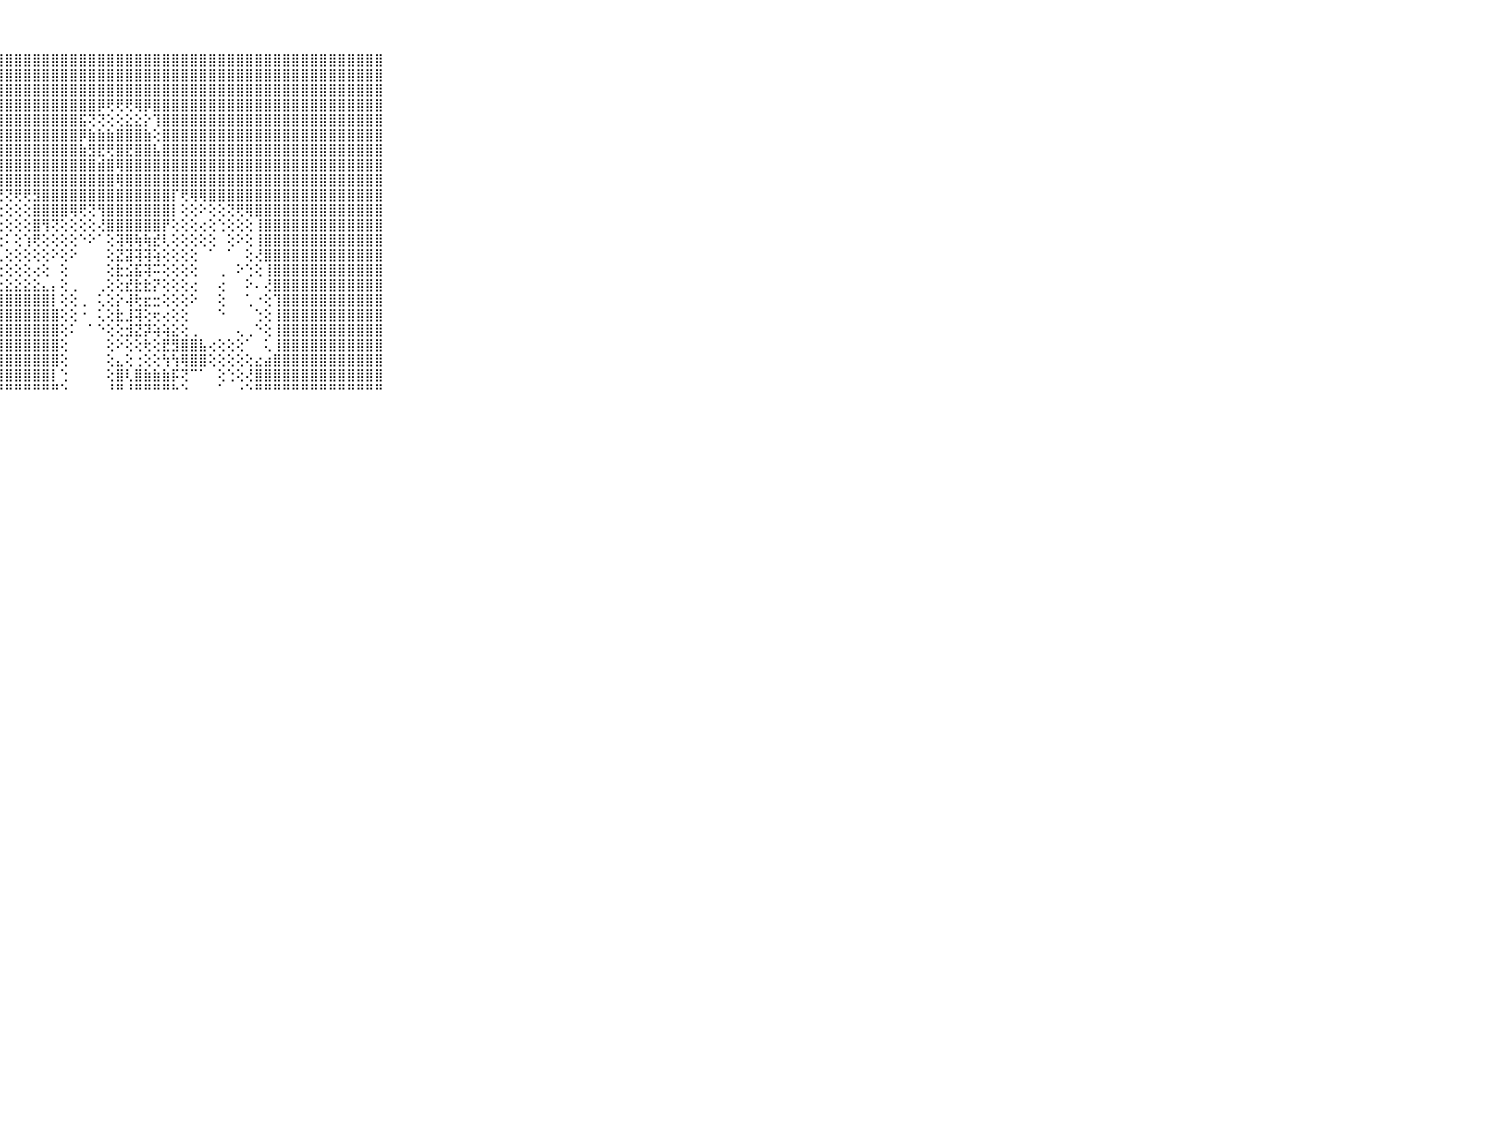

⠀⠀⠀⠀⠀⠀⠀⠀⠀⠀⠀⣿⣿⣿⣿⣿⣿⣿⣿⣿⣿⣿⣿⣿⣿⣿⣿⣿⣿⣿⣿⣿⣿⣿⣿⣿⣿⣿⣿⣿⣿⣿⣿⣿⣿⣿⣿⣿⣿⣿⣿⣿⣿⣿⣿⣿⣿⣿⣿⣿⣿⣿⣿⣿⣿⣿⣿⣿⣿⠀⠀⠀⠀⠀⠀⠀⠀⠀⠀⠀⠀
⠀⠀⠀⠀⠀⠀⠀⠀⠀⠀⠀⣿⣿⣿⣿⣿⣿⣿⣿⣿⣿⣿⣿⣿⣿⣿⣿⣿⣿⣿⣿⣿⣿⣿⣿⣿⣿⣿⣿⣿⣿⣿⣿⣿⣿⣿⣿⣿⣿⣿⣿⣿⣿⣿⣿⣿⣿⣿⣿⣿⣿⣿⣿⣿⣿⣿⣿⣿⣿⠀⠀⠀⠀⠀⠀⠀⠀⠀⠀⠀⠀
⠀⠀⠀⠀⠀⠀⠀⠀⠀⠀⠀⣿⣿⣿⣿⣿⣿⣿⣿⣿⣿⣿⣿⣿⣿⣿⣿⣿⣿⣿⣿⣿⣿⣿⣿⣿⣿⣿⣿⣿⣿⣿⣿⣿⣿⣿⣿⣿⣿⣿⣿⣿⣿⣿⣿⣿⣿⣿⣿⣿⣿⣿⣿⣿⣿⣿⣿⣿⣿⠀⠀⠀⠀⠀⠀⠀⠀⠀⠀⠀⠀
⠀⠀⠀⠀⠀⠀⠀⠀⠀⠀⠀⣿⣿⣿⣿⣿⣿⣿⣿⣿⣿⣿⣿⣿⣿⣿⣿⣿⣿⣿⣿⣿⣿⣿⣿⣿⣿⣿⡿⢟⢟⢟⢿⡿⣿⣿⣿⣿⣿⣿⣿⣿⣿⣿⣿⣿⣿⣿⣿⣿⣿⣿⣿⣿⣿⣿⣿⣿⣿⠀⠀⠀⠀⠀⠀⠀⠀⠀⠀⠀⠀
⠀⠀⠀⠀⠀⠀⠀⠀⠀⠀⠀⣿⣿⣿⣿⣿⣿⣿⣿⣿⣿⣿⣿⣿⣿⣿⣿⣿⣿⣿⣿⣿⣿⣿⣿⣿⣯⢝⢝⢕⢕⣕⣕⡕⢹⣿⣿⣿⣿⣿⣿⣿⣿⣿⣿⣿⣿⣿⣿⣿⣿⣿⣿⣿⣿⣿⣿⣿⣿⠀⠀⠀⠀⠀⠀⠀⠀⠀⠀⠀⠀
⠀⠀⠀⠀⠀⠀⠀⠀⠀⠀⠀⣿⣿⣿⣿⣿⣿⣿⣿⣿⣿⣿⣿⣿⣿⣿⣿⣿⣿⣿⣿⣿⣿⣿⣿⣿⡿⣷⣷⣷⣿⣿⣿⣷⢕⣿⣿⣿⣿⣿⣿⣿⣿⣿⣿⣿⣿⣿⣿⣿⣿⣿⣿⣿⣿⣿⣿⣿⣿⠀⠀⠀⠀⠀⠀⠀⠀⠀⠀⠀⠀
⠀⠀⠀⠀⠀⠀⠀⠀⠀⠀⠀⣿⣿⣿⣿⣿⣿⣿⣿⣿⣿⣿⣿⣿⣿⣿⣿⣿⣿⣿⣿⣿⣿⣿⣿⣿⣷⣻⣟⢟⣿⣟⣿⣿⣧⣿⣿⣿⣿⣿⣿⣿⣿⣿⣿⣿⣿⣿⣿⣿⣿⣿⣿⣿⣿⣿⣿⣿⣿⠀⠀⠀⠀⠀⠀⠀⠀⠀⠀⠀⠀
⠀⠀⠀⠀⠀⠀⠀⠀⠀⠀⠀⣿⣿⣿⣿⣿⣿⣿⣿⣿⣿⣿⣿⣿⣿⣿⣿⣿⣿⣿⣿⣿⣿⣿⣿⣿⣿⣿⣾⣿⢿⣿⣿⣿⣿⣿⣿⣿⣿⣿⣿⣿⣿⣿⣿⣿⣿⣿⣿⣿⣿⣿⣿⣿⣿⣿⣿⣿⣿⠀⠀⠀⠀⠀⠀⠀⠀⠀⠀⠀⠀
⠀⠀⠀⠀⠀⠀⠀⠀⠀⠀⠀⣿⣿⣿⣿⣿⣿⣿⣿⣿⣿⣿⣿⣿⣿⣿⣿⣿⣿⣿⣿⣿⣿⣿⣿⣿⣿⣿⣿⣿⢿⣿⣿⣿⣿⣿⣿⣿⣿⣿⣿⣿⣿⣿⣿⣿⣿⣿⣿⣿⣿⣿⣿⣿⣿⣿⣿⣿⣿⠀⠀⠀⠀⠀⠀⠀⠀⠀⠀⠀⠀
⠀⠀⠀⠀⠀⠀⠀⠀⠀⠀⠀⣿⣿⣿⣿⣿⣿⣿⣿⣿⣿⣿⣿⣿⣿⣿⡟⢝⢝⢟⢟⣻⣿⣿⣿⣿⣿⣿⣿⣿⣿⣿⣿⣿⣿⣿⡏⢟⢿⢿⣿⣿⣿⣿⣿⣿⣿⣿⣿⣿⣿⣿⣿⣿⣿⣿⣿⣿⣿⠀⠀⠀⠀⠀⠀⠀⠀⠀⠀⠀⠀
⠀⠀⠀⠀⠀⠀⠀⠀⠀⠀⠀⣿⣿⣿⣿⣿⣿⣿⣿⣿⣿⣿⣿⣿⣿⣿⡇⢕⢕⢕⢕⣿⣿⣿⣿⢿⢟⢝⢻⣿⣿⣿⣿⣿⣿⣿⡇⢕⢕⠕⢕⢕⢝⢟⢿⣿⣿⣿⣿⣿⣿⣿⣿⣿⣿⣿⣿⣿⣿⠀⠀⠀⠀⠀⠀⠀⠀⠀⠀⠀⠀
⠀⠀⠀⠀⠀⠀⠀⠀⠀⠀⠀⣿⣿⣿⣿⣿⣿⣿⣿⣿⣿⣿⣿⣿⣿⣿⡇⢕⢕⢕⢕⣿⢻⢝⢕⢕⢕⢕⢜⣿⣿⣿⣿⣿⣿⡟⢕⢕⢕⢔⢕⢑⢕⢕⢕⢸⣿⣿⣿⣿⣿⣿⣿⣿⣿⣿⣿⣿⣿⠀⠀⠀⠀⠀⠀⠀⠀⠀⠀⠀⠀
⠀⠀⠀⠀⠀⠀⠀⠀⠀⠀⠀⣿⣿⣿⣿⣿⣿⣿⣿⣿⣿⣿⣿⣿⣿⡿⢕⢕⠅⢕⢱⢟⢕⢕⢕⢕⠑⠕⠁⢕⢽⢿⢷⢷⣞⢇⢕⢕⢕⢕⢕⠀⢕⠕⢕⢸⣿⣿⣿⣿⣿⣿⣿⣿⣿⣿⣿⣿⣿⠀⠀⠀⠀⠀⠀⠀⠀⠀⠀⠀⠀
⠀⠀⠀⠀⠀⠀⠀⠀⠀⠀⠀⣿⣿⣿⣿⣿⣿⣿⣿⣿⣿⣿⣿⣿⣿⡇⢕⢅⢕⢕⢕⢕⢕⠕⢕⠕⠀⠀⠀⢕⣝⣽⢽⢽⢵⢕⢕⢕⢕⠀⠁⠀⠁⠀⢕⢜⣿⣿⣿⣿⣿⣿⣿⣿⣿⣿⣿⣿⣿⠀⠀⠀⠀⠀⠀⠀⠀⠀⠀⠀⠀
⠀⠀⠀⠀⠀⠀⠀⠀⠀⠀⠀⣿⣿⣿⣿⣿⣿⣿⣿⣿⣿⣿⣿⣿⣿⢇⢕⢐⢕⢕⢕⢔⢕⠀⢕⠀⠀⠀⠀⢕⣗⣪⣯⢽⠭⢕⢕⢕⢕⠀⠀⢀⠀⠕⢑⢕⢸⣿⣿⣿⣿⣿⣿⣿⣿⣿⣿⣿⣿⠀⠀⠀⠀⠀⠀⠀⠀⠀⠀⠀⠀
⠀⠀⠀⠀⠀⠀⠀⠀⠀⠀⠀⣿⣿⣿⣿⣿⣿⣿⣿⣿⣿⣿⣿⣿⣿⣧⣕⣔⣕⣕⣕⣕⣄⡄⢕⢀⠀⠀⢀⢕⢕⣞⣗⣗⡝⢕⢕⢕⢔⠀⠀⢔⠀⠀⠕⠄⢜⣿⣿⣿⣿⣿⣿⣿⣿⣿⣿⣿⣿⠀⠀⠀⠀⠀⠀⠀⠀⠀⠀⠀⠀
⠀⠀⠀⠀⠀⠀⠀⠀⠀⠀⠀⣿⣿⣿⣿⣿⣿⣿⣿⣿⣿⣿⣿⣿⣿⣿⣿⣿⣿⣿⣿⣿⣿⡇⢕⢕⢀⠀⢅⢕⡕⢼⢗⣖⣒⢕⢕⢕⠕⠀⠀⢕⠀⠀⢁⠐⢕⢹⣿⣿⣿⣿⣿⣿⣿⣿⣿⣿⣿⠀⠀⠀⠀⠀⠀⠀⠀⠀⠀⠀⠀
⠀⠀⠀⠀⠀⠀⠀⠀⠀⠀⠀⣿⣿⣿⣿⣿⣿⣿⣿⣿⣿⣿⣿⣿⣿⣿⣿⣿⣿⣿⣿⣿⣿⣿⢕⢕⠐⠀⢅⢕⣗⣸⢽⢕⢖⢔⢕⢕⠀⠀⠀⠑⠀⠀⠀⢑⢕⢸⣿⣿⣿⣿⣿⣿⣿⣿⣿⣿⣿⠀⠀⠀⠀⠀⠀⠀⠀⠀⠀⠀⠀
⠀⠀⠀⠀⠀⠀⠀⠀⠀⠀⠀⣿⣿⣿⣿⣿⣿⣿⣿⣿⣿⣿⣿⣿⣿⣿⣿⣿⣿⣿⣿⣿⣿⣿⢕⠅⠀⠁⠑⢕⢕⣺⣝⡽⢵⢵⣕⢕⢀⠀⠀⠀⠀⢄⢀⠑⢕⢸⣿⣿⣿⣿⣿⣿⣿⣿⣿⣿⣿⠀⠀⠀⠀⠀⠀⠀⠀⠀⠀⠀⠀
⠀⠀⠀⠀⠀⠀⠀⠀⠀⠀⠀⣿⣿⣿⣿⣿⣿⣿⣿⣿⣿⣿⣿⣿⣿⣿⣿⣿⣿⣿⣿⣿⣿⣿⢕⠀⠀⠀⠀⢕⠕⢕⢕⢗⢕⣟⣻⣿⣿⣧⢔⢕⢕⢕⠁⠀⢅⢸⣿⣿⣿⣿⣿⣿⣿⣿⣿⣿⣿⠀⠀⠀⠀⠀⠀⠀⠀⠀⠀⠀⠀
⠀⠀⠀⠀⠀⠀⠀⠀⠀⠀⠀⣿⣿⣿⣿⣿⣿⣿⣿⣿⣿⣿⣿⣿⣿⣿⣿⣿⣿⣿⣿⣿⣿⣿⢕⠀⠀⠀⠀⢕⣄⢕⢐⢕⢕⢳⢳⢿⣿⣿⢕⢕⢕⢕⢕⣔⣴⣿⣿⣿⣿⣿⣿⣿⣿⣿⣿⣿⣿⠀⠀⠀⠀⠀⠀⠀⠀⠀⠀⠀⠀
⠀⠀⠀⠀⠀⠀⠀⠀⠀⠀⠀⣿⣿⣿⣿⣿⣿⣿⣿⣿⣿⣿⣿⣿⣿⣿⣿⣿⣿⣿⣿⣿⣿⡇⢑⠀⠀⠀⠀⢕⣿⢇⣿⣷⣷⣷⡯⢝⠉⠁⠀⢕⢑⢕⢜⣿⣿⣿⣿⣿⣿⣿⣿⣿⣿⣿⣿⣿⣿⠀⠀⠀⠀⠀⠀⠀⠀⠀⠀⠀⠀
⠀⠀⠀⠀⠀⠀⠀⠀⠀⠀⠀⠛⠛⠛⠛⠛⠛⠛⠛⠛⠛⠛⠛⠛⠛⠛⠛⠛⠛⠛⠛⠛⠛⠛⠑⠀⠀⠀⠀⠘⠛⠘⠛⠛⠛⠛⠓⠑⠀⠀⠀⠁⠀⠐⠑⠛⠛⠛⠛⠛⠛⠛⠛⠛⠛⠛⠛⠛⠛⠀⠀⠀⠀⠀⠀⠀⠀⠀⠀⠀⠀